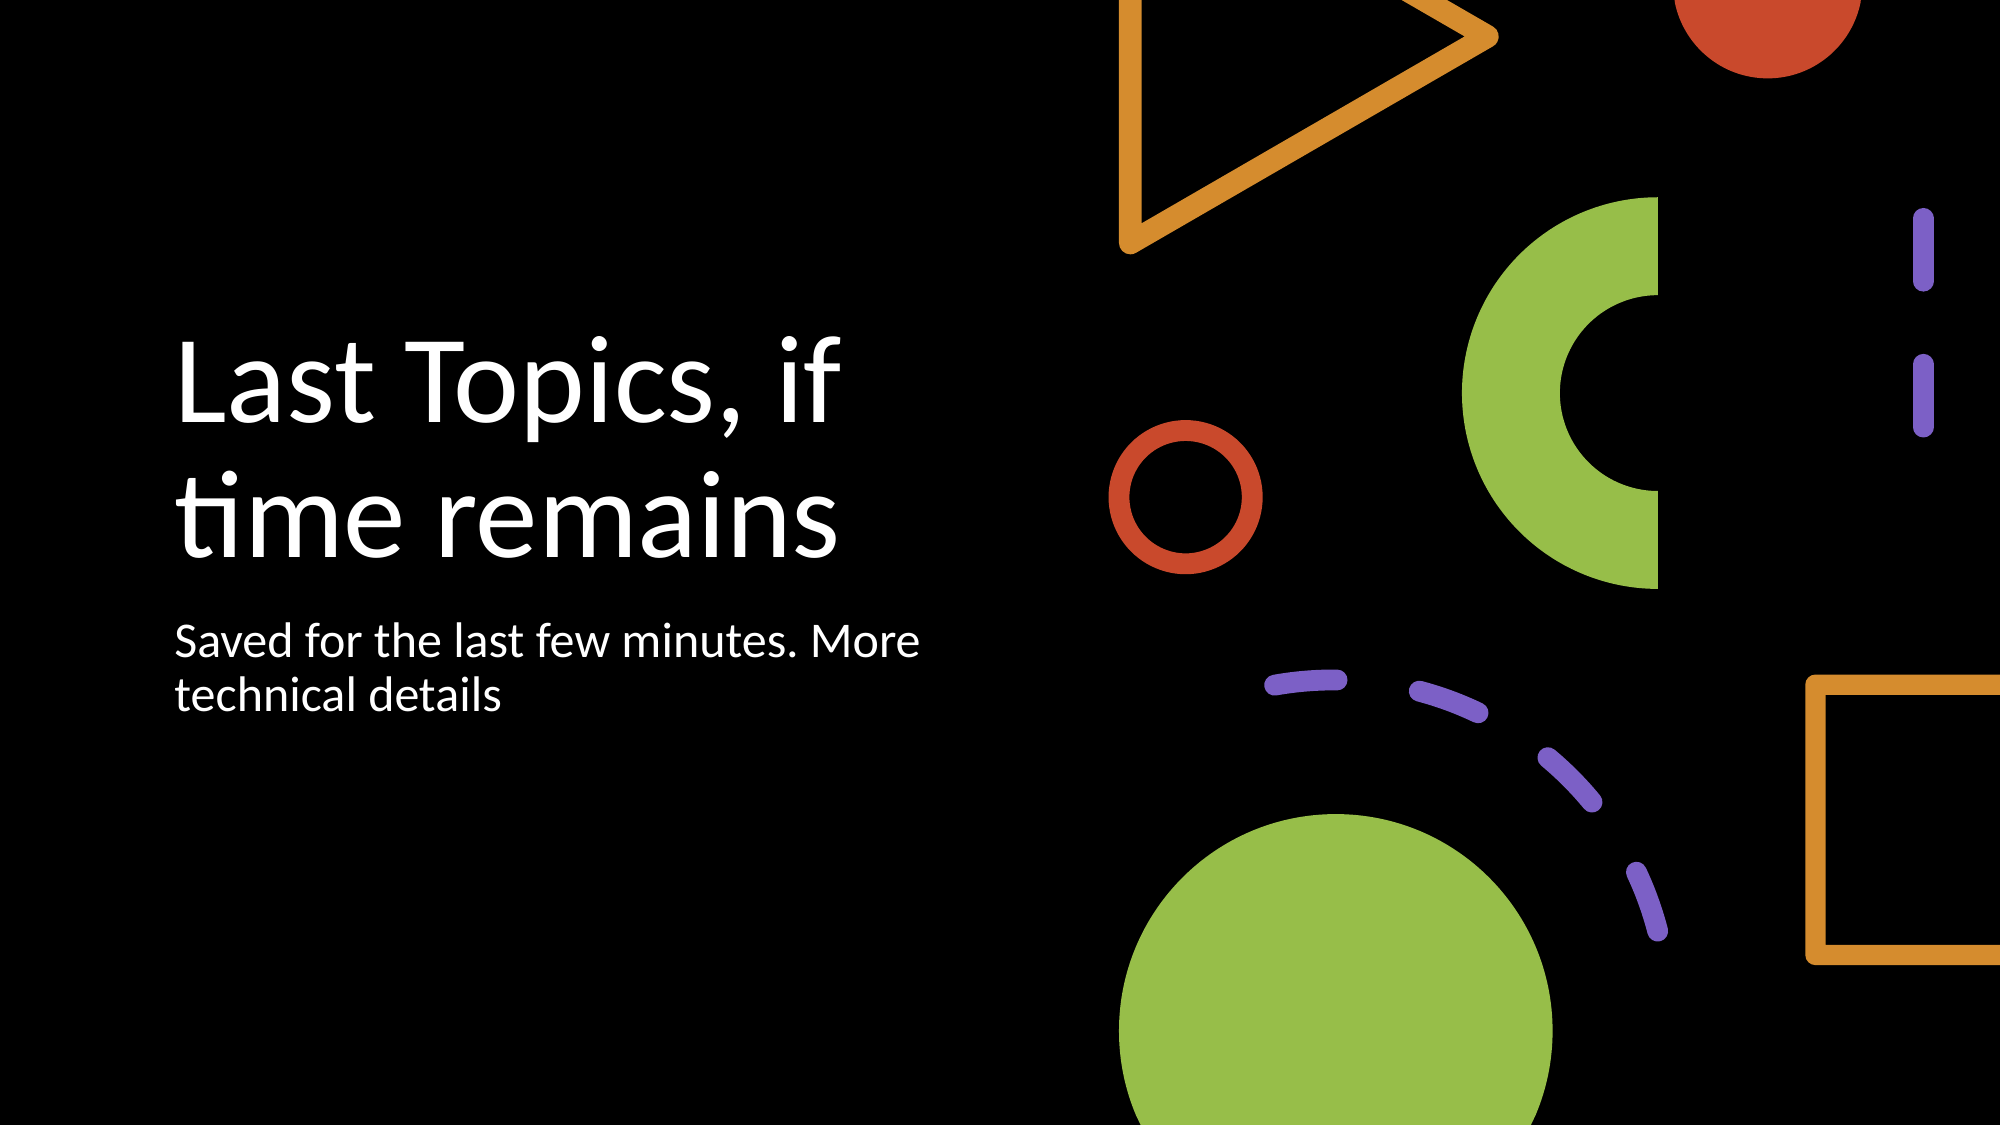

# Last Topics, if time remains

Saved for the last few minutes. More technical details